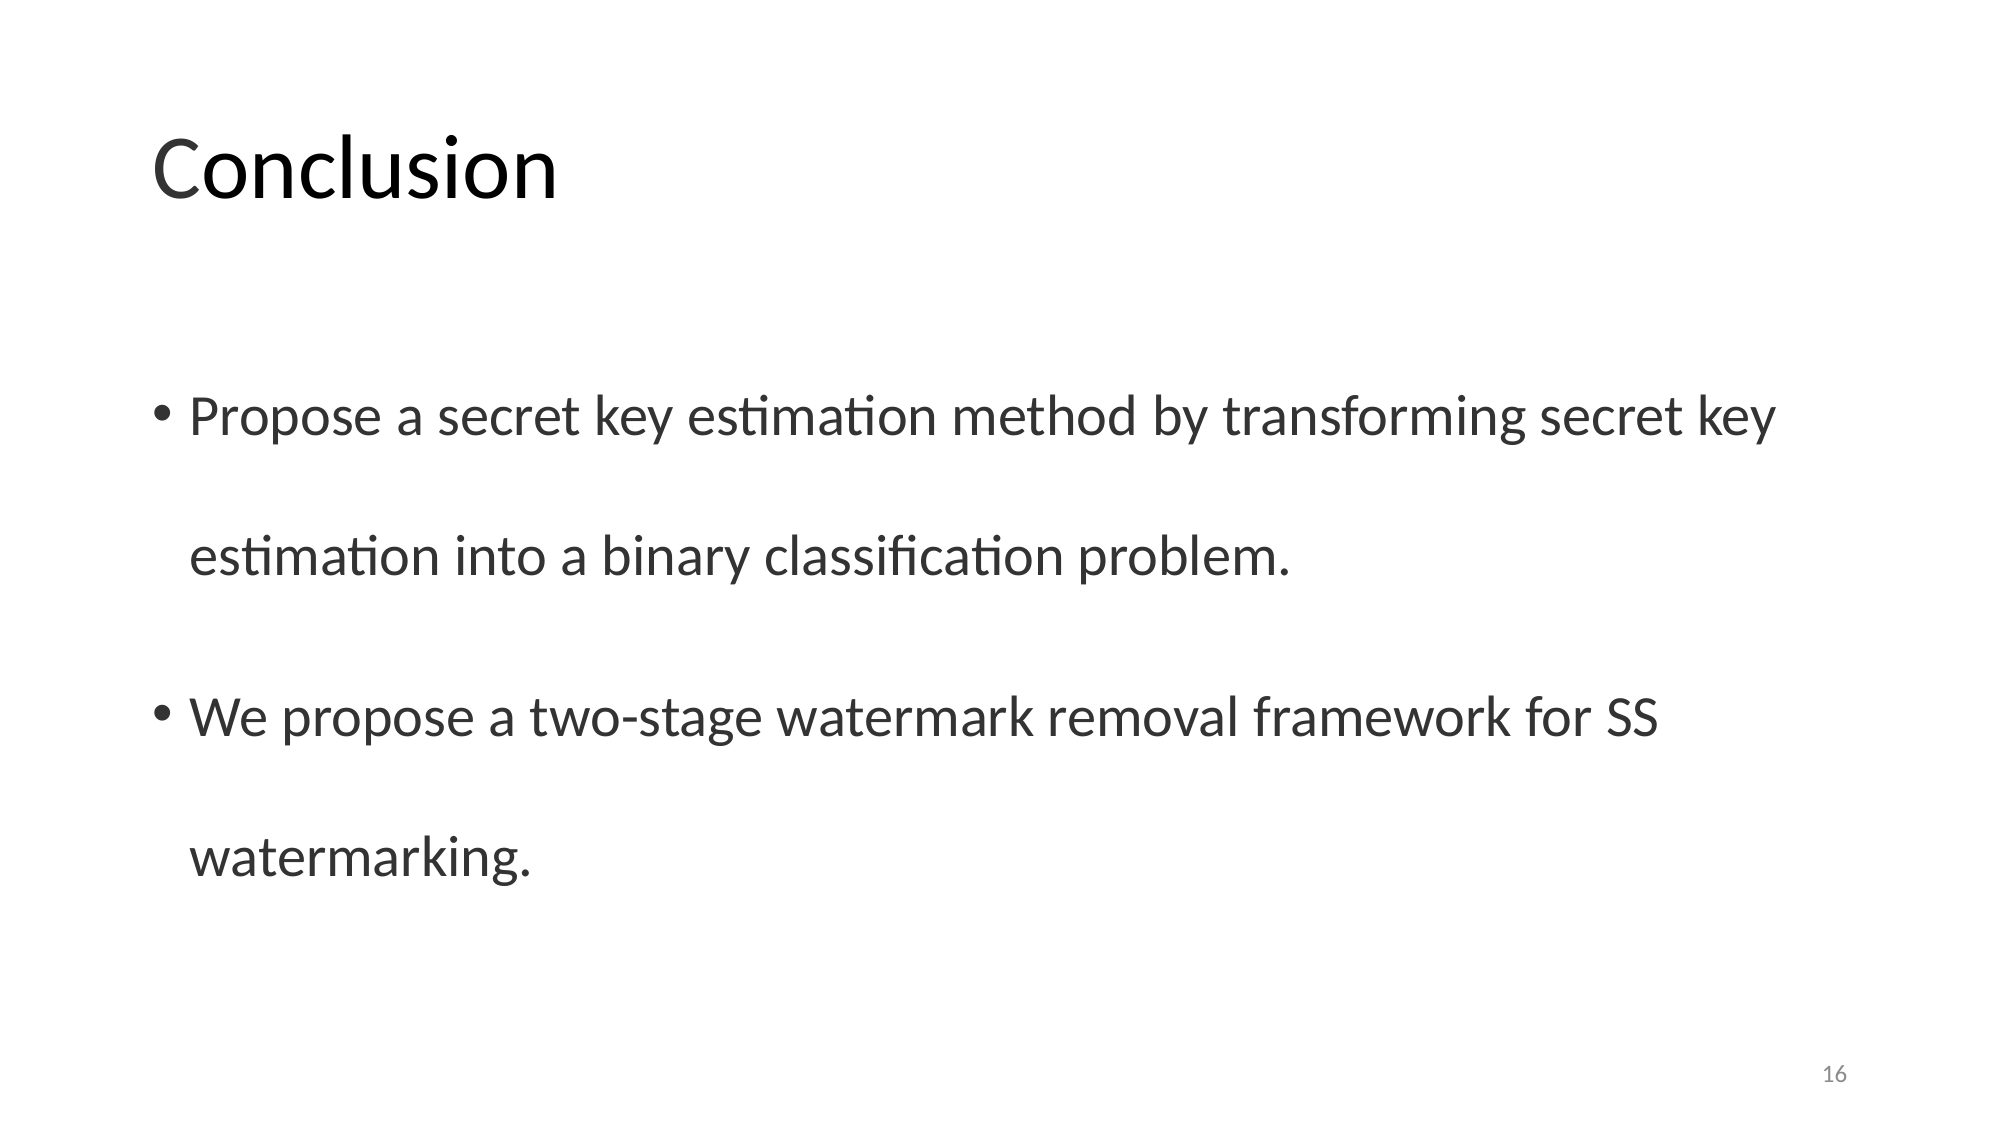

# Conclusion
Propose a secret key estimation method by transforming secret key estimation into a binary classification problem.
We propose a two-stage watermark removal framework for SS watermarking.
16